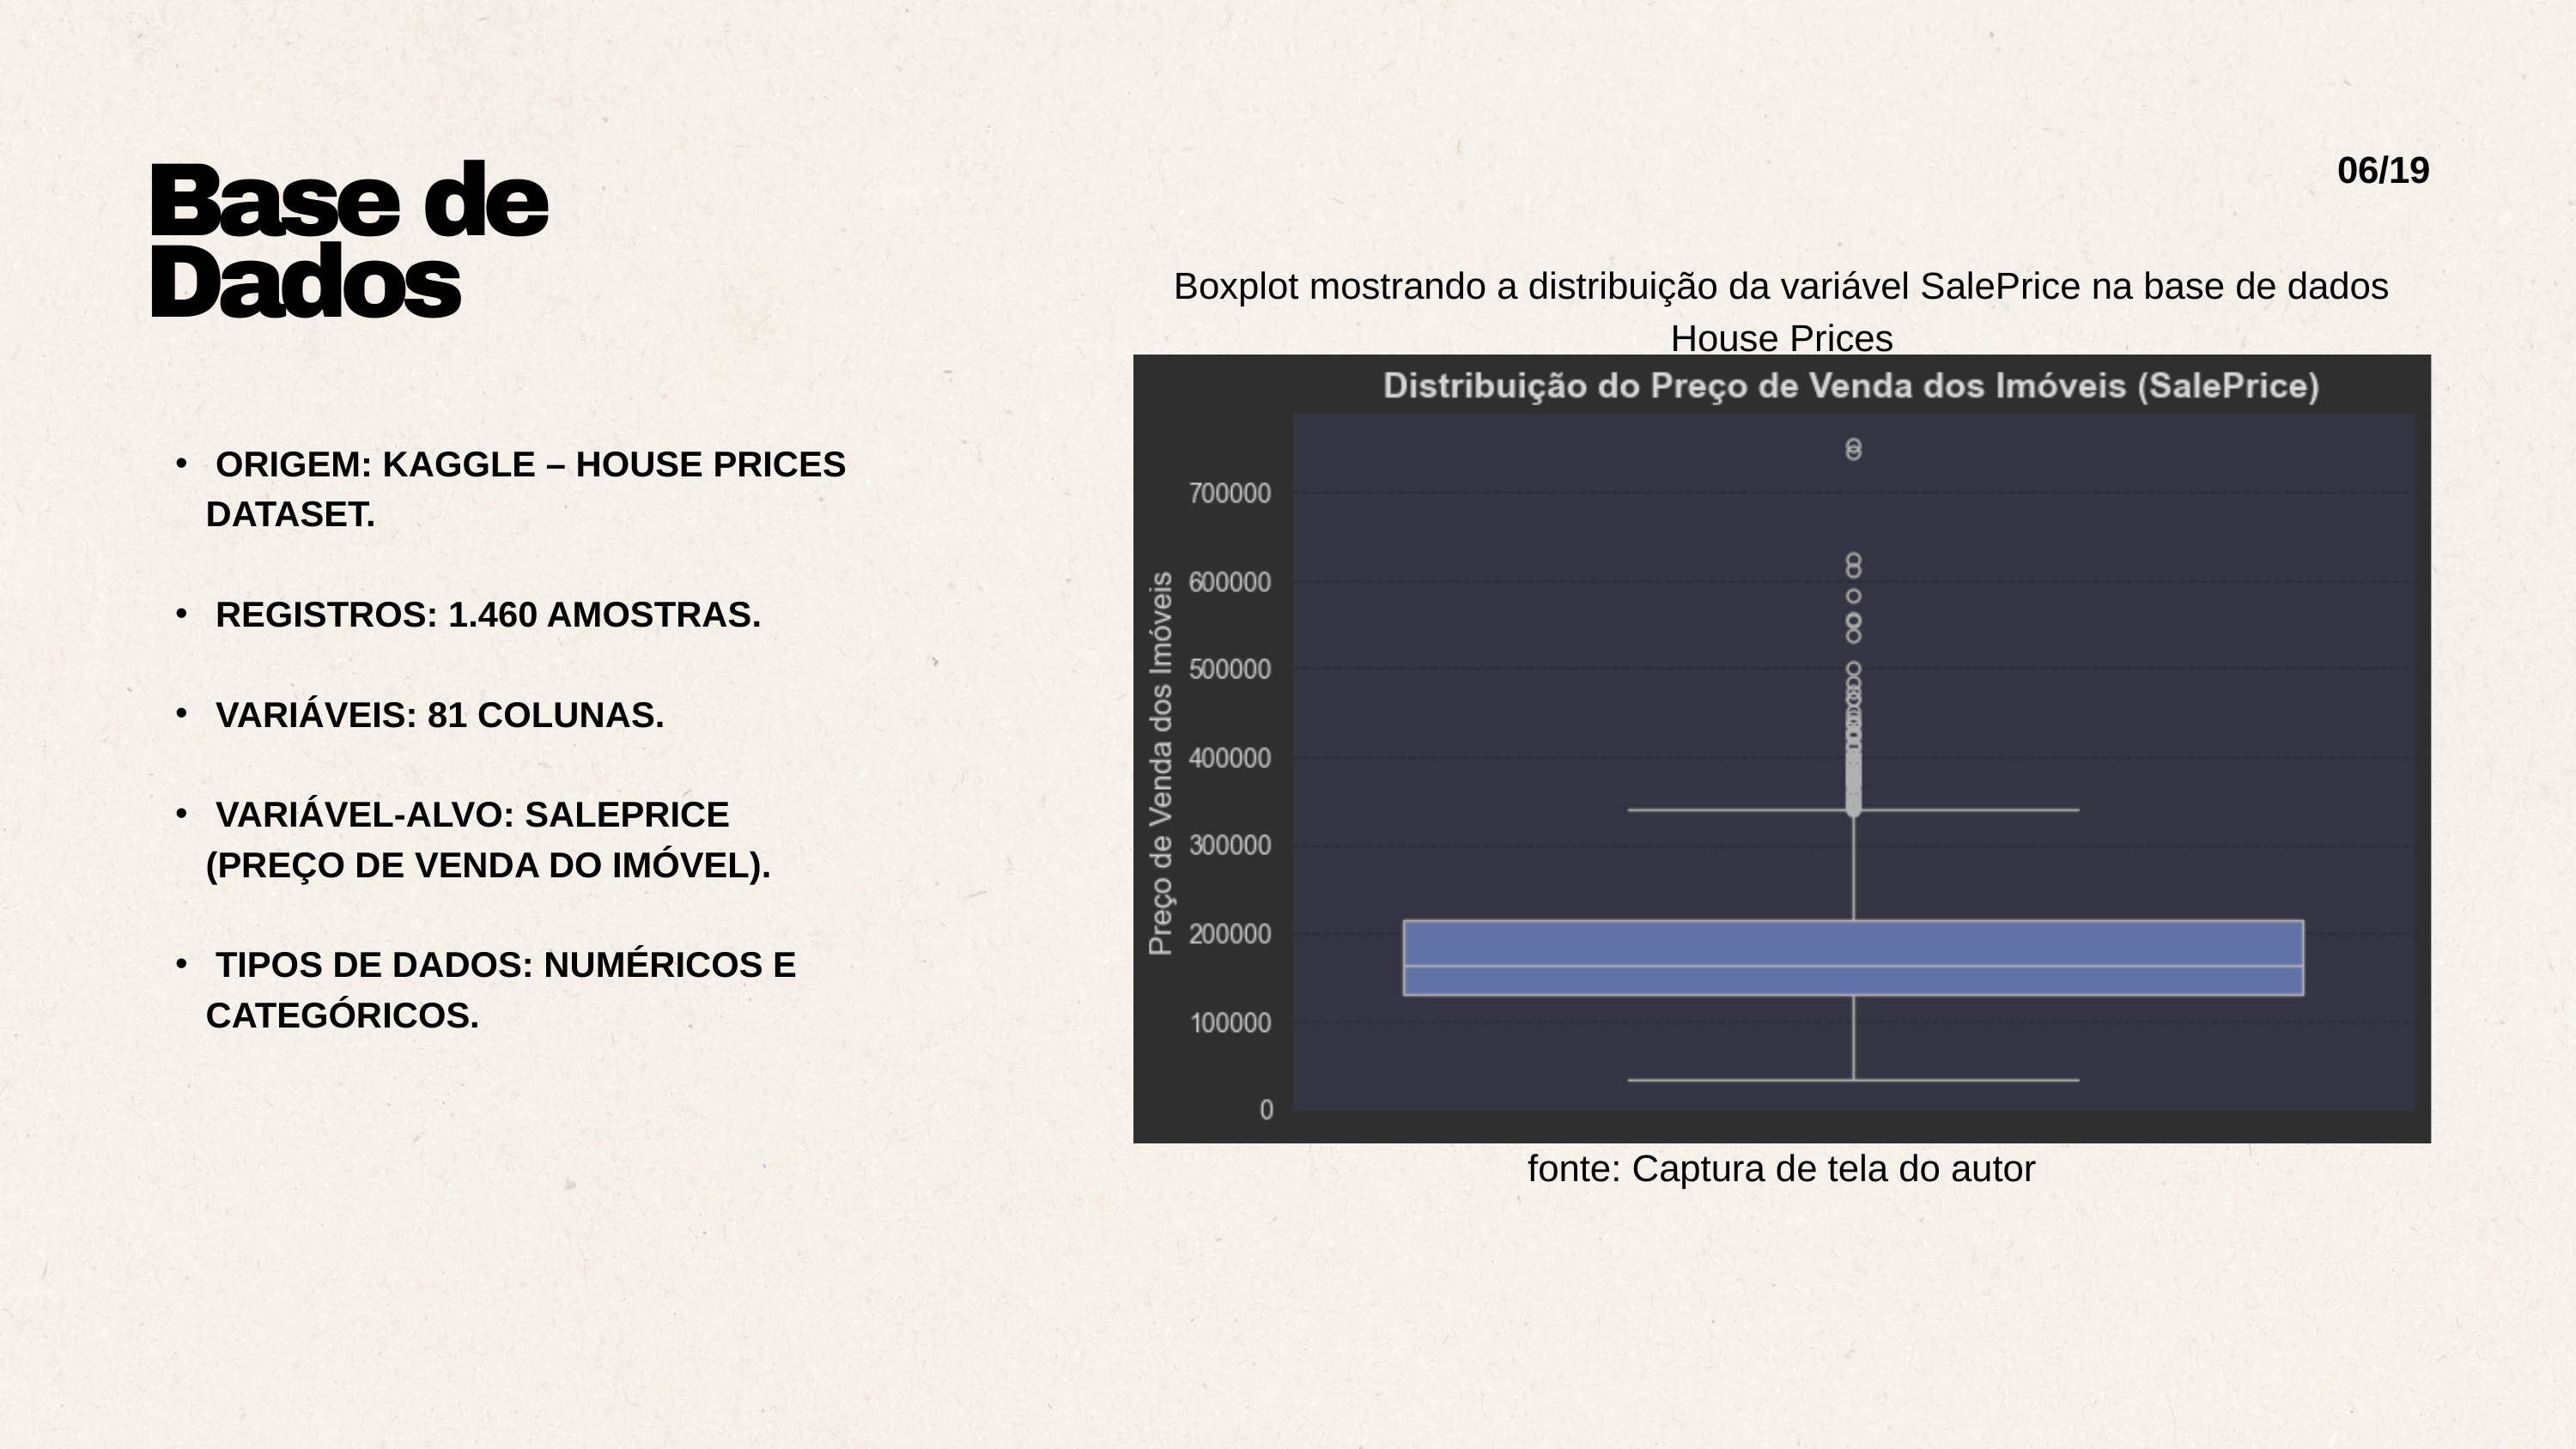

06/19
Base de
Dados
Boxplot mostrando a distribuição da variável SalePrice na base de dados House Prices

 ORIGEM: KAGGLE – HOUSE PRICES DATASET.

 REGISTROS: 1.460 AMOSTRAS.

 VARIÁVEIS: 81 COLUNAS.

 VARIÁVEL-ALVO: SALEPRICE (PREÇO DE VENDA DO IMÓVEL).

 TIPOS DE DADOS: NUMÉRICOS E CATEGÓRICOS.

fonte: Captura de tela do autor